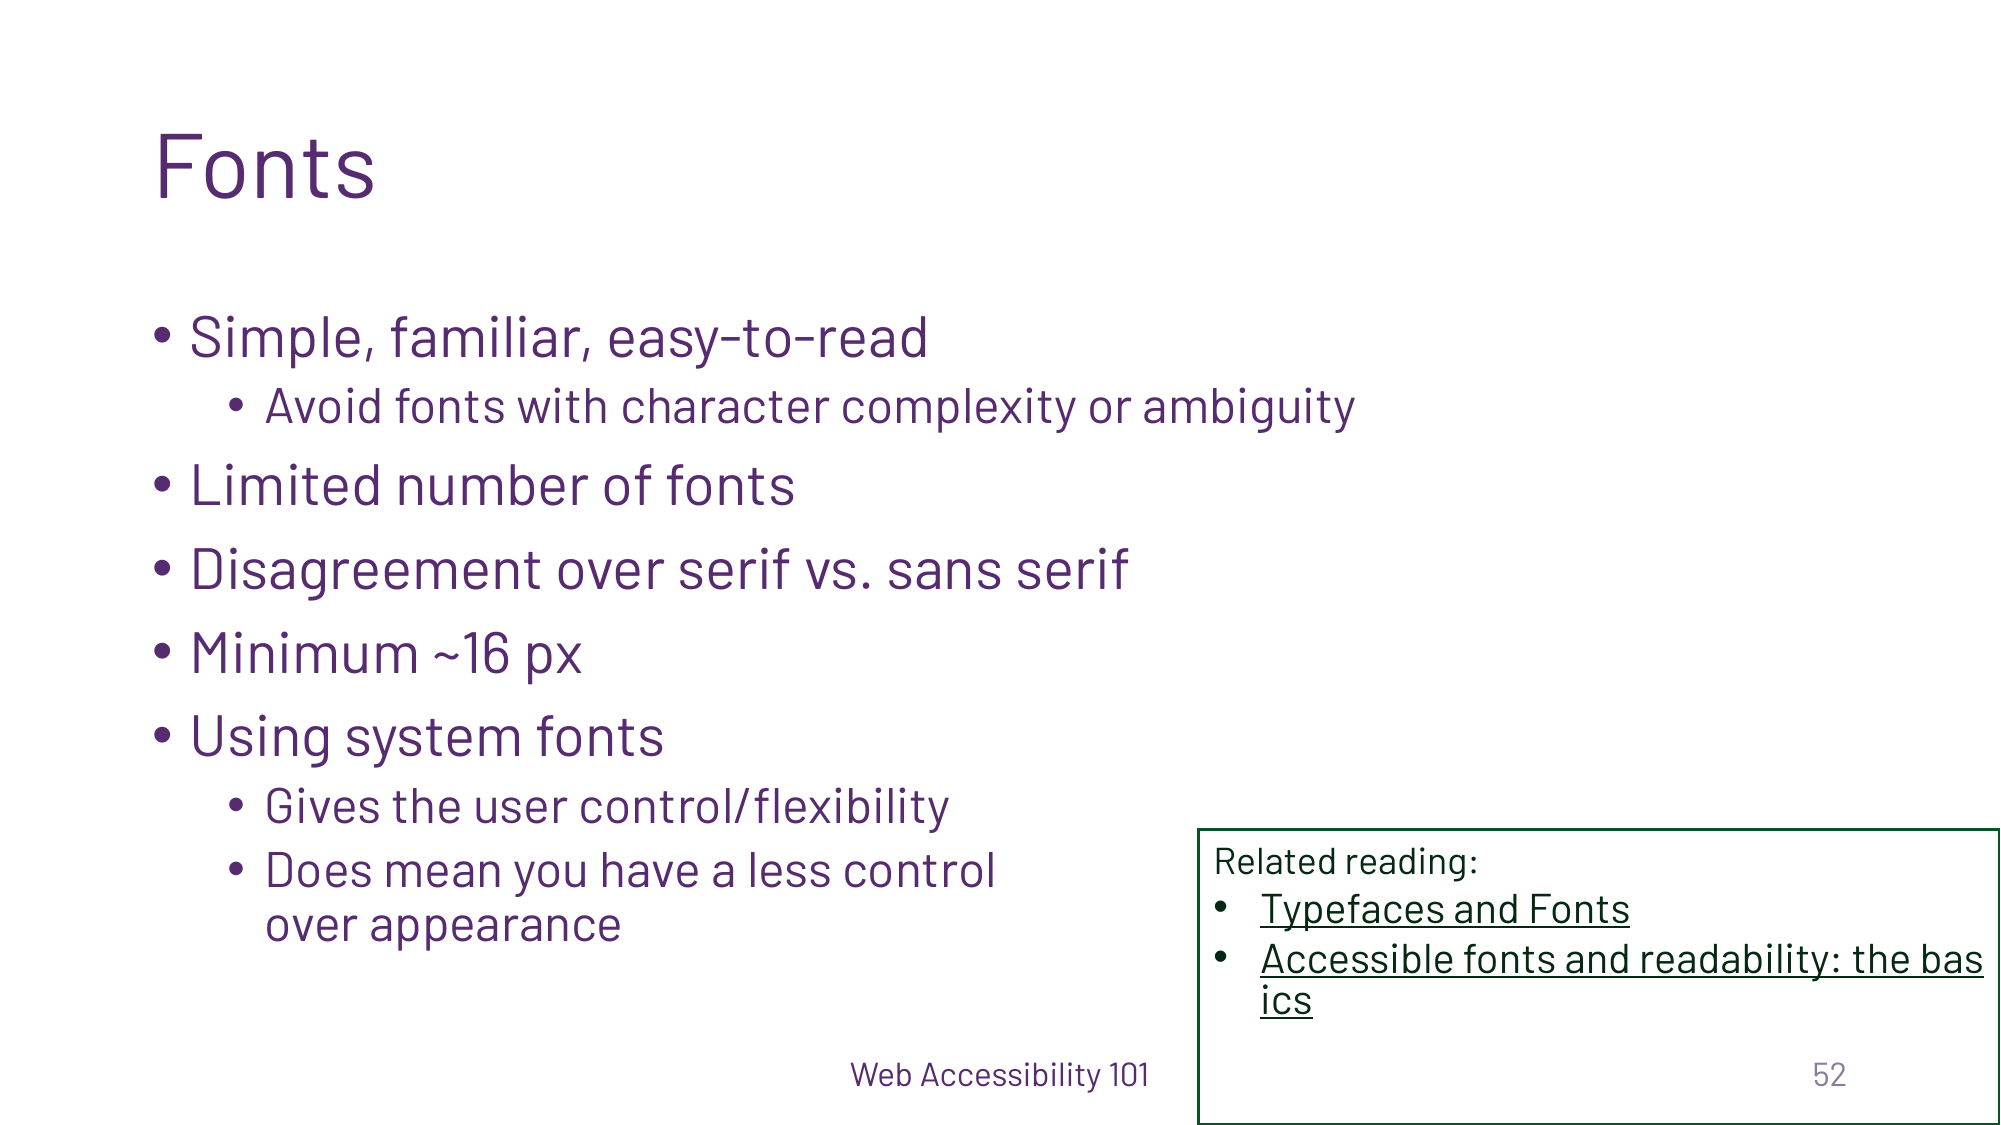

# Fonts
Simple, familiar, easy-to-read
Avoid fonts with character complexity or ambiguity
Limited number of fonts
Disagreement over serif vs. sans serif
Minimum ~16 px
Using system fonts
Gives the user control/flexibility
Does mean you have a less control
over appearance
Related reading:
Typefaces and Fonts
Accessible fonts and readability: the basics
Web Accessibility 101
52